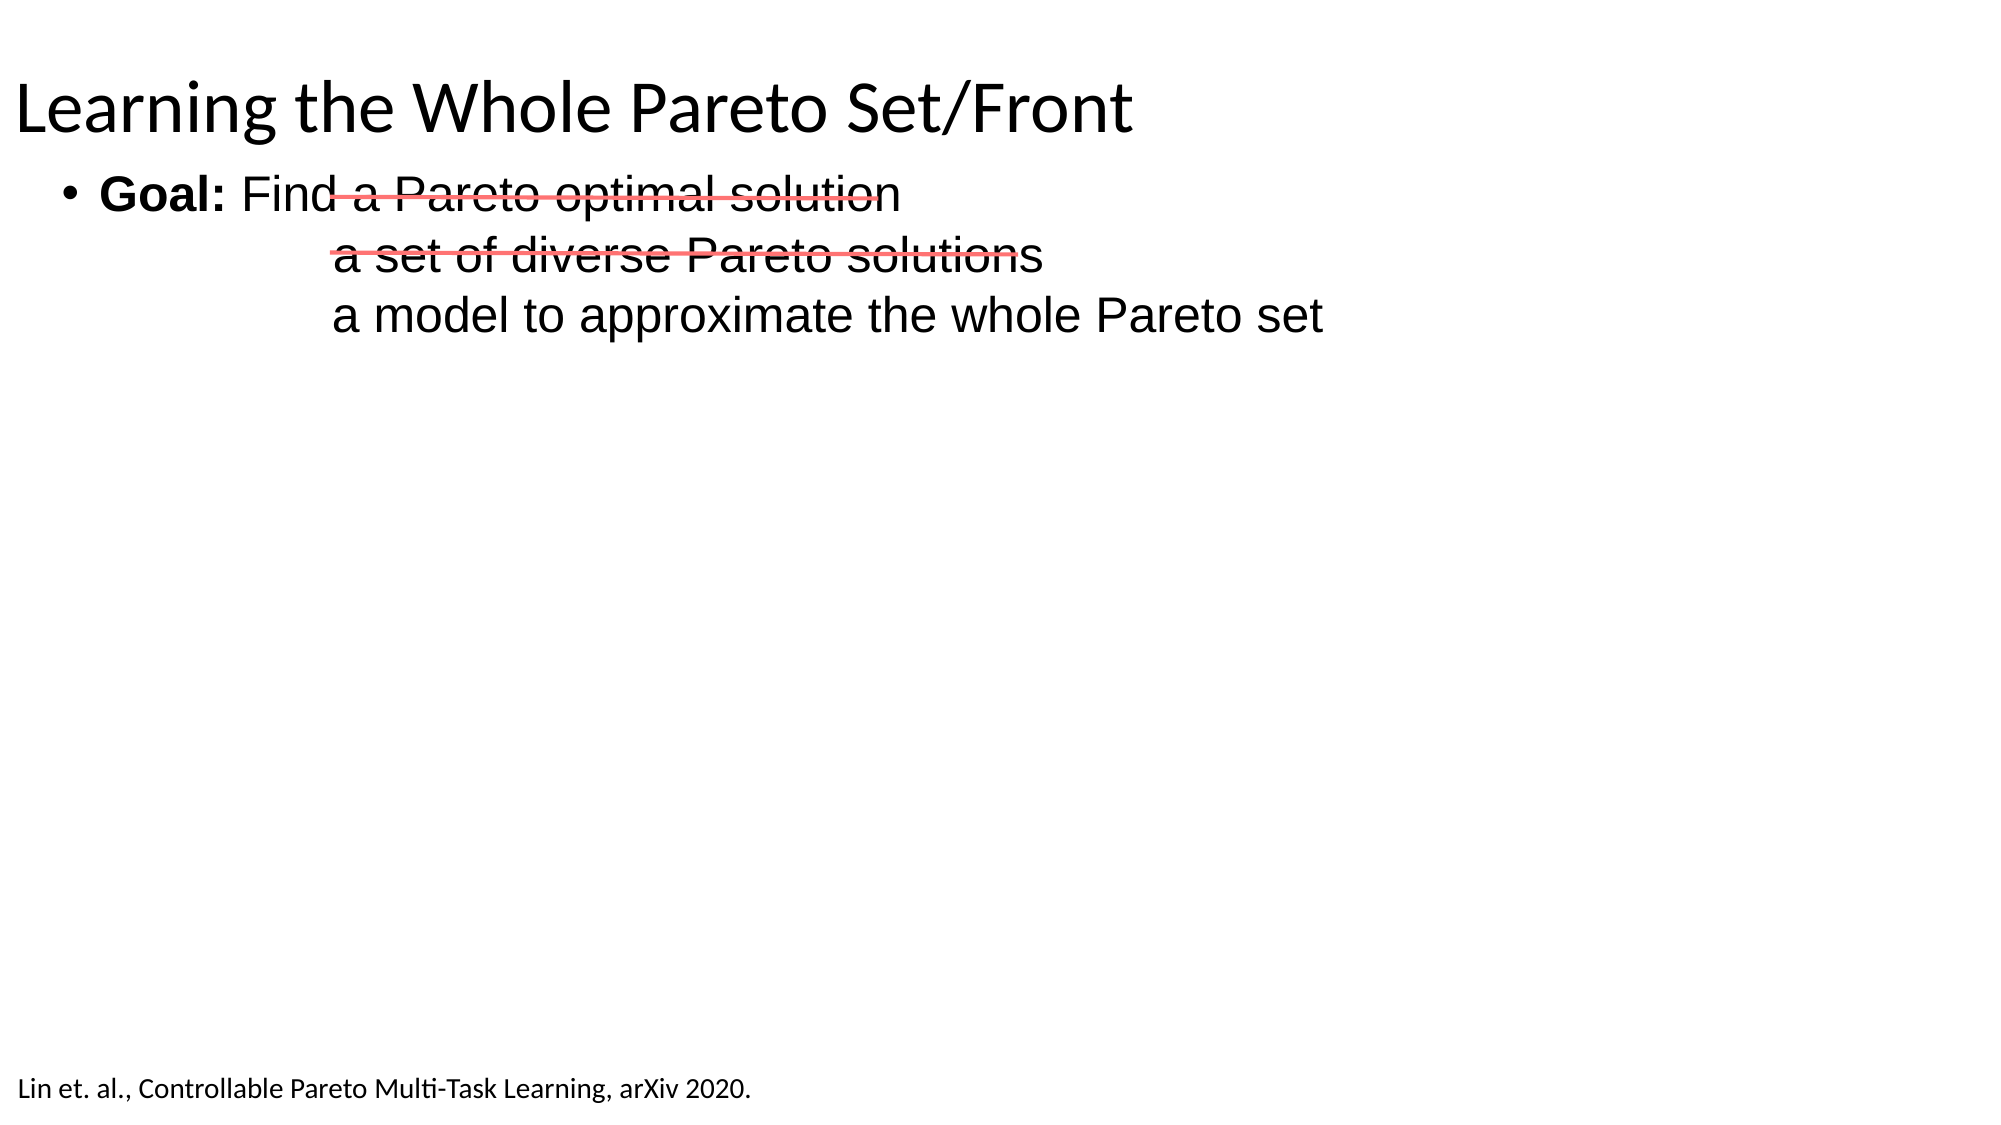

# Learning the Whole Pareto Set/Front
Goal: Find a Pareto optimal solution
a set of diverse Pareto solutions
a model to approximate the whole Pareto set
Lin et. al., Controllable Pareto Multi-Task Learning, arXiv 2020.